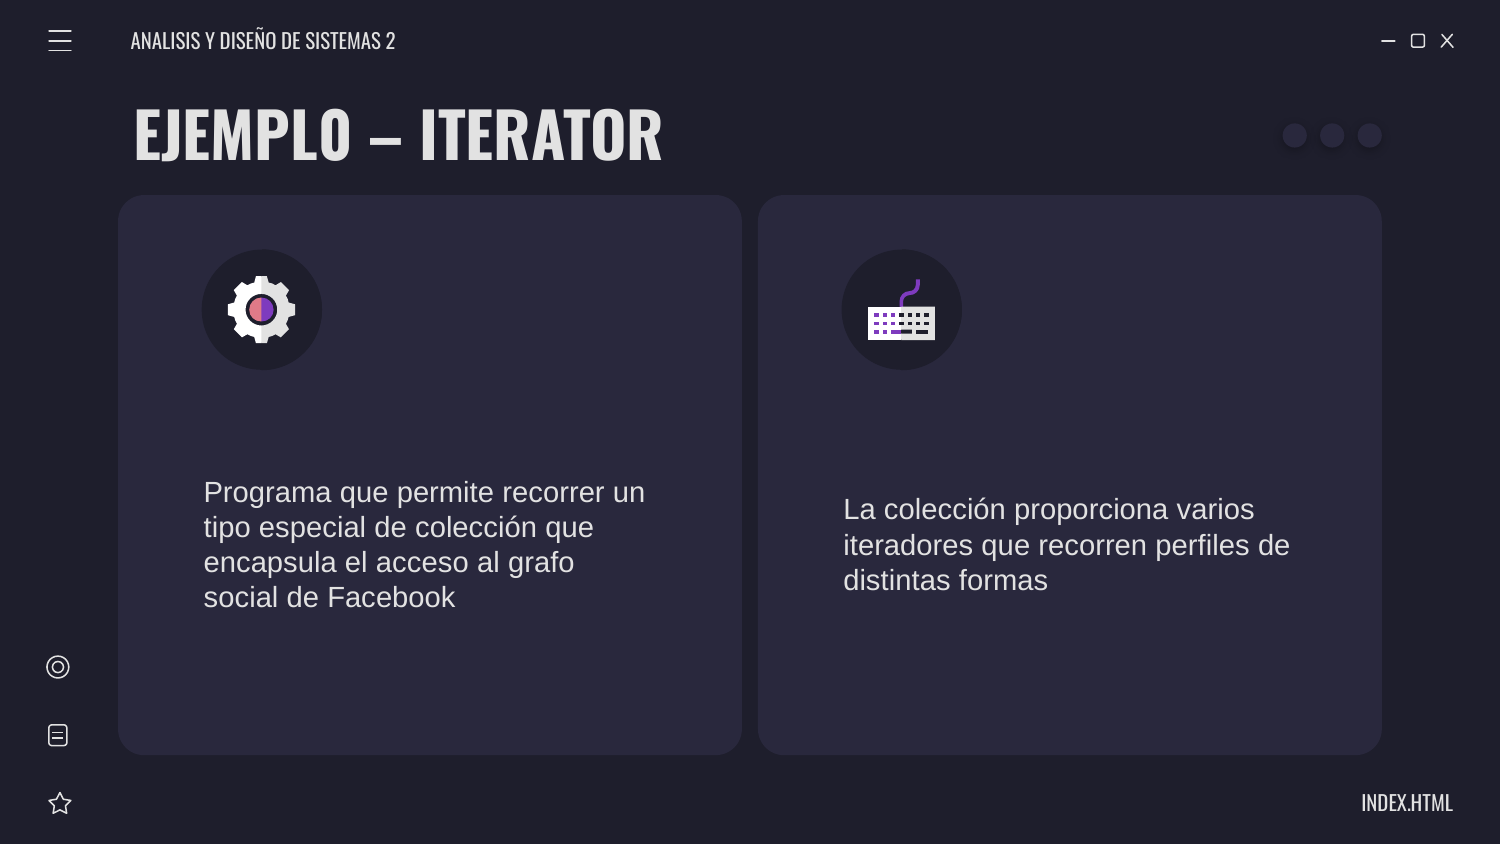

ANALISIS Y DISEÑO DE SISTEMAS 2

# EJEMPL0 – ITERATOR

Programa que permite recorrer un tipo especial de colección que encapsula el acceso al grafo social de Facebook
La colección proporciona varios iteradores que recorren perfiles de distintas formas

INDEX.HTML